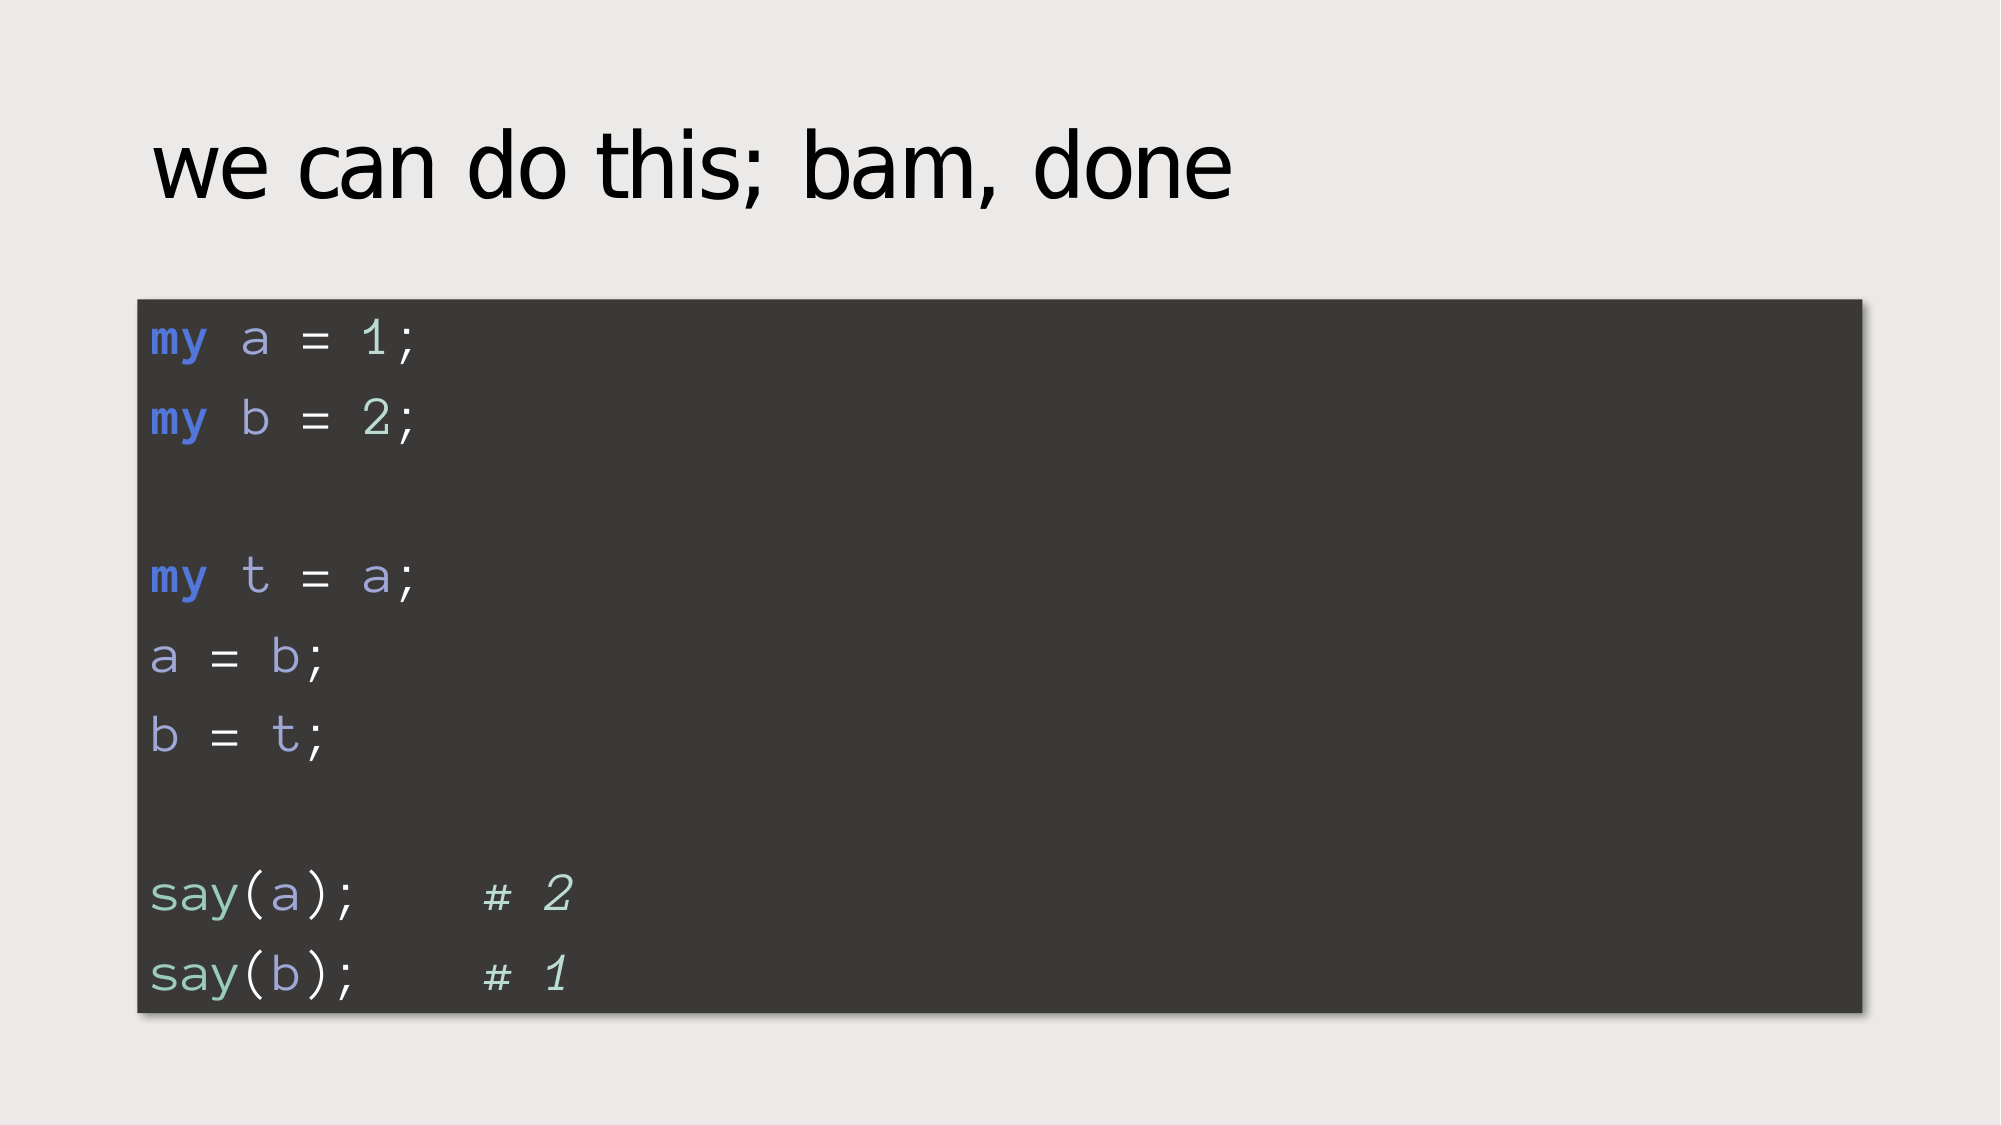

# we can do this; bam, done
my a = 1;
my b = 2;

my t = a;
a = b;
b = t;

say(a);    # 2
say(b);    # 1